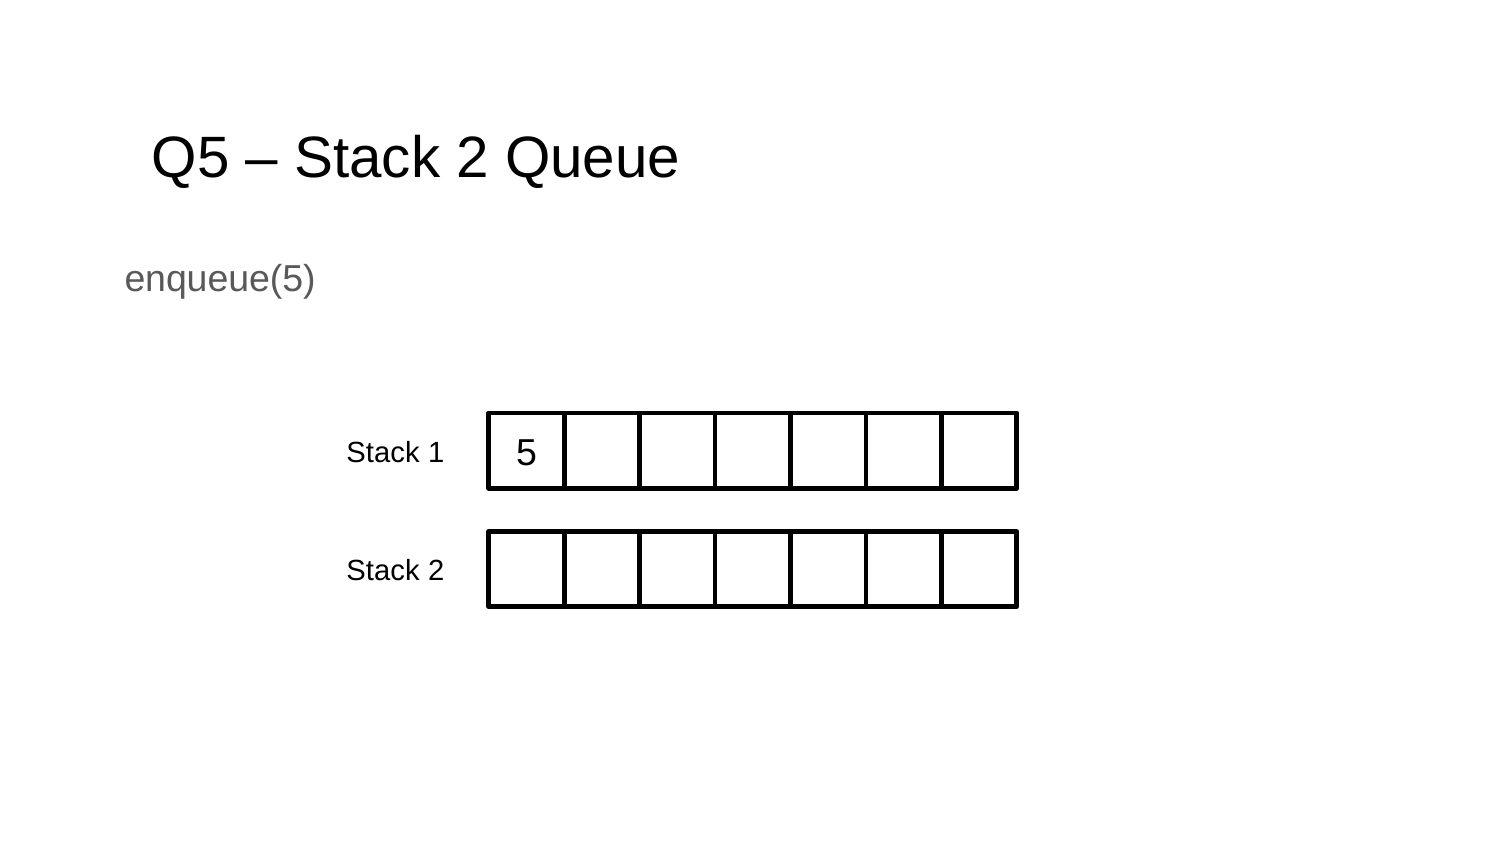

# Q5 – Stack 2 Queue
enqueue(5)

5

Stack 1

Stack 2